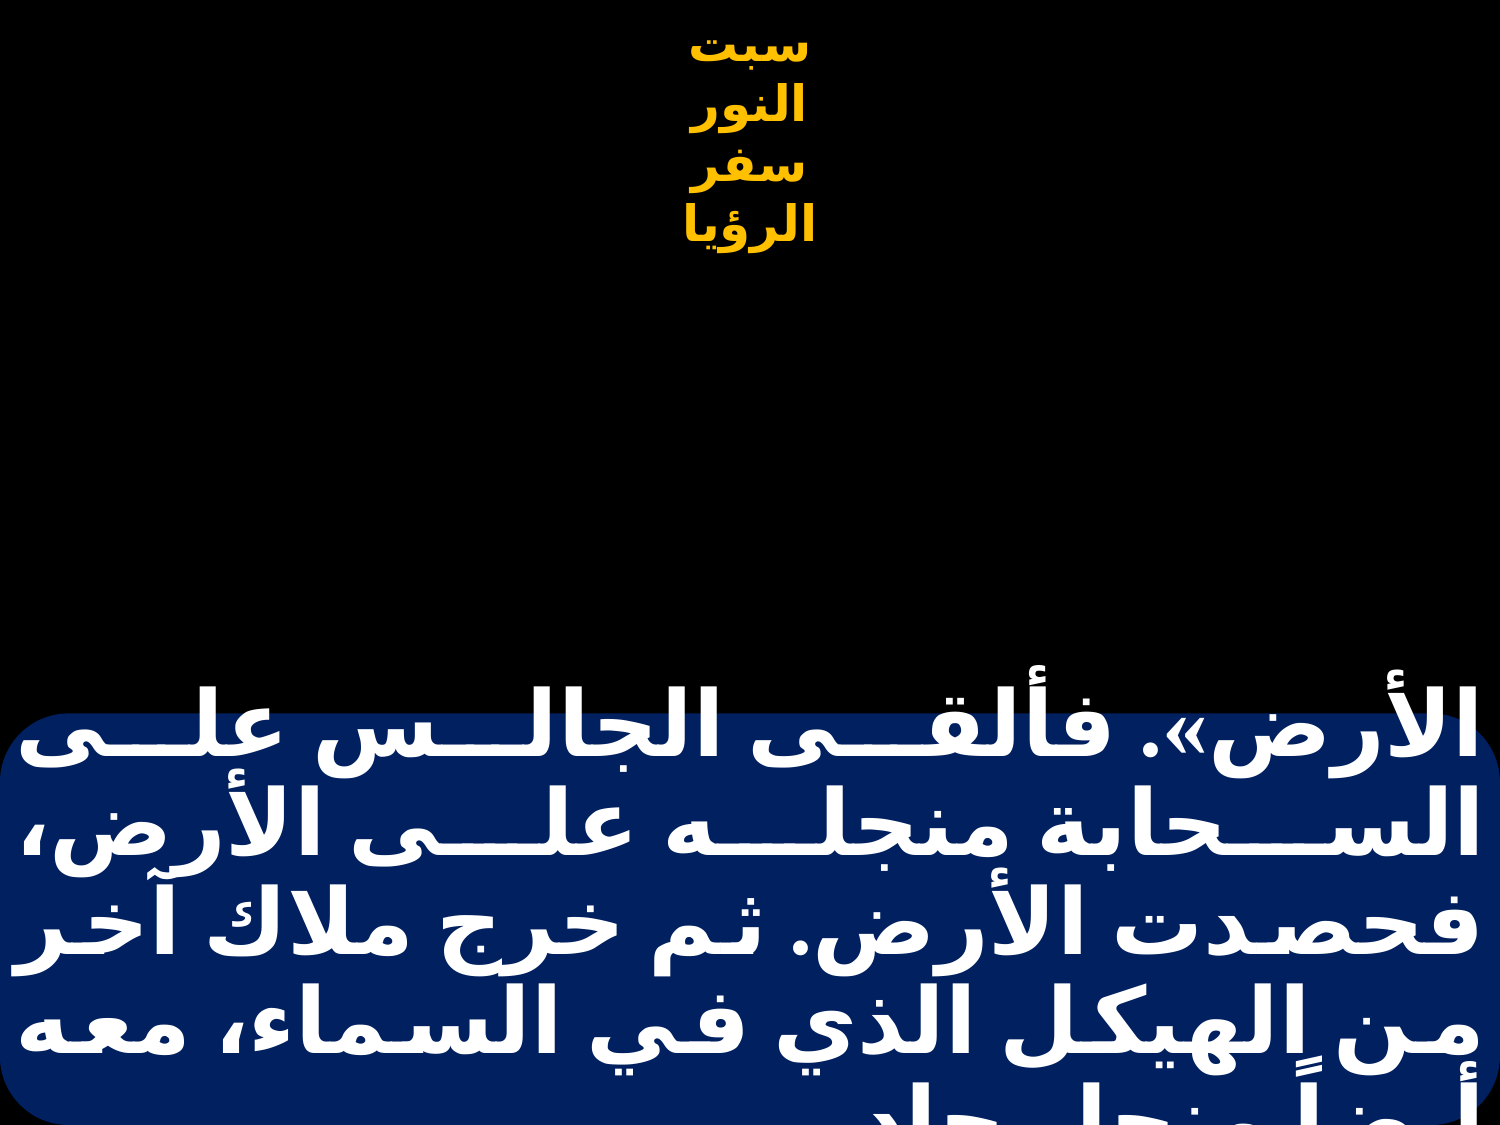

# الأرض». فألقى الجالس على السحابة منجله على الأرض، فحصدت الأرض. ثم خرج ملاك آخر من الهيكل الذي في السماء، معه أيضاً منجل حاد.